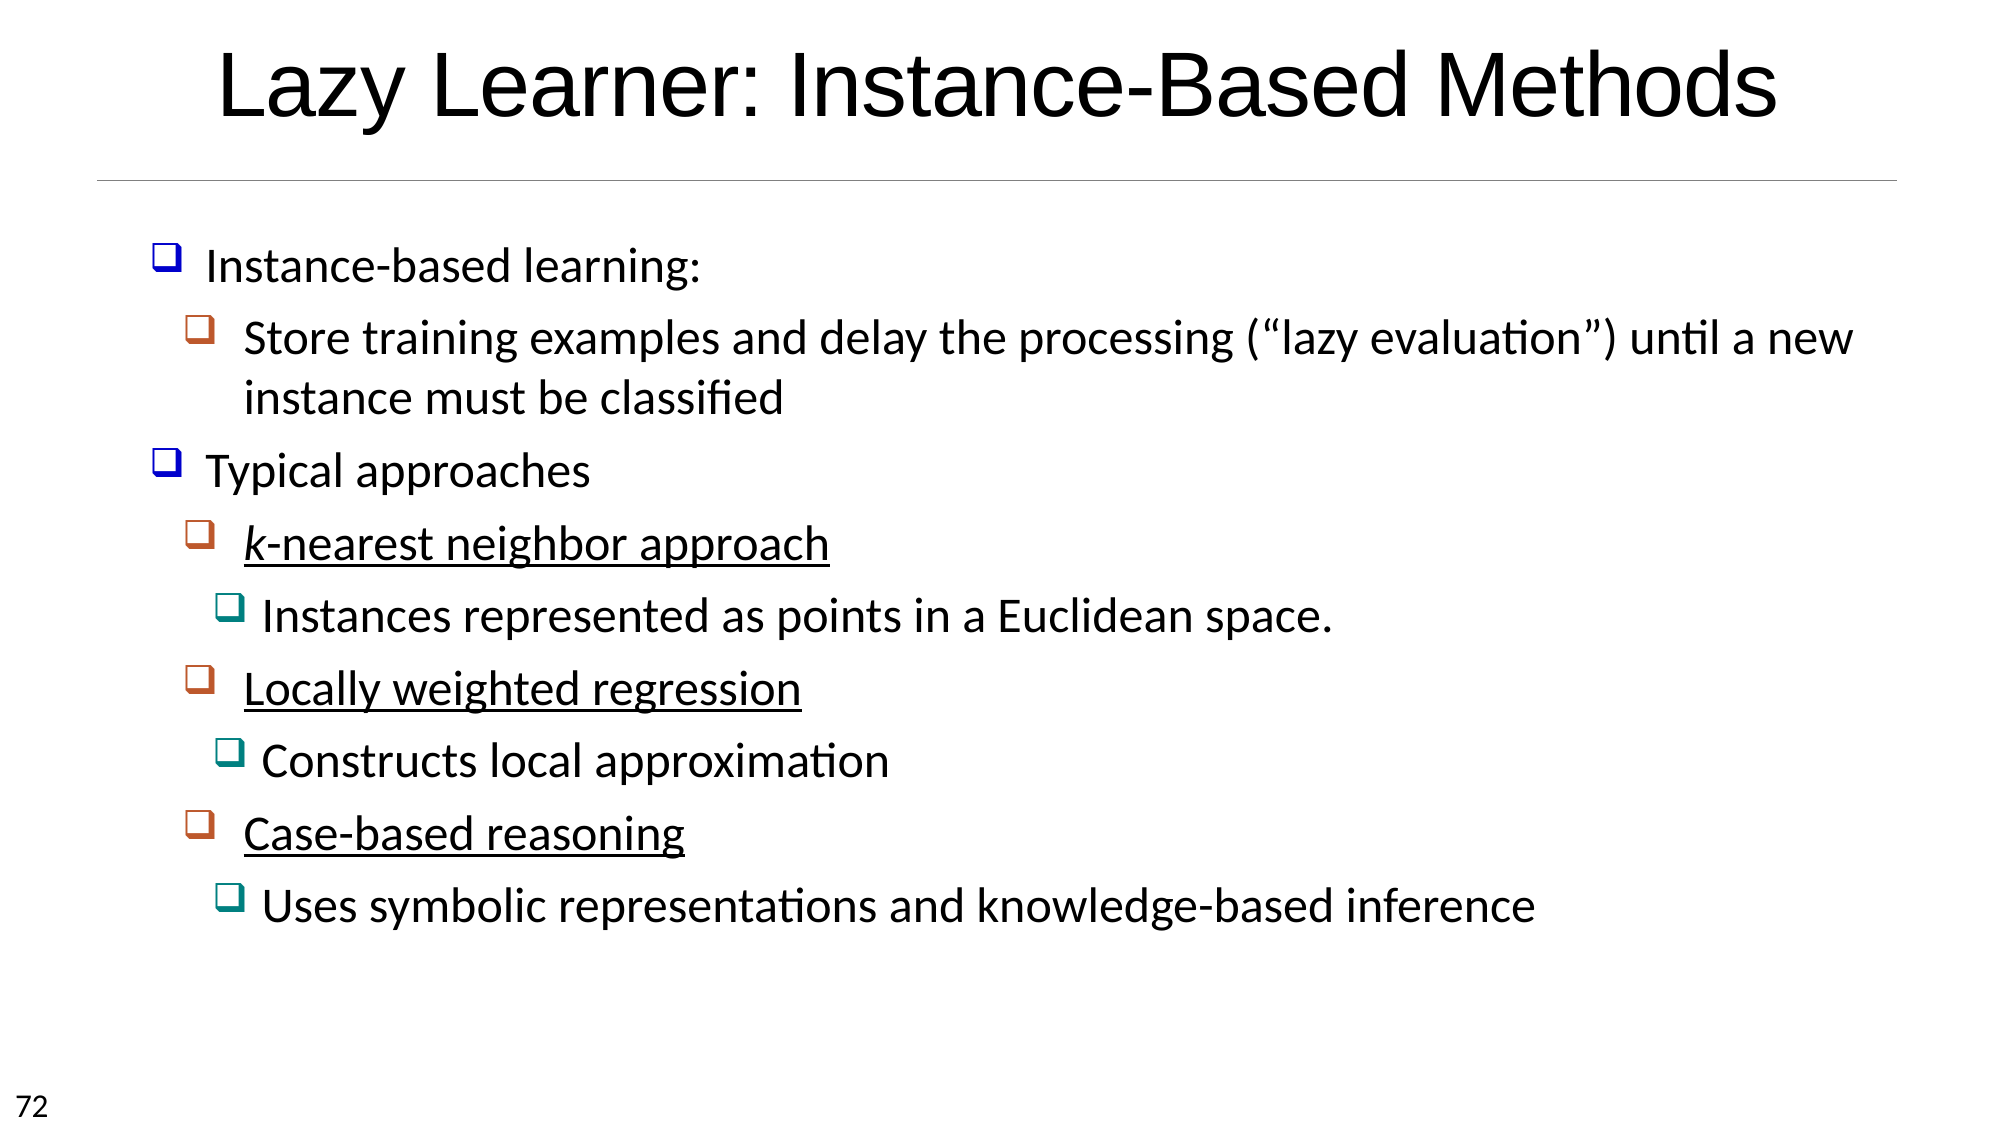

# Lazy Learner: Instance-Based Methods
Instance-based learning:
Store training examples and delay the processing (“lazy evaluation”) until a new instance must be classified
Typical approaches
k-nearest neighbor approach
Instances represented as points in a Euclidean space.
Locally weighted regression
Constructs local approximation
Case-based reasoning
Uses symbolic representations and knowledge-based inference